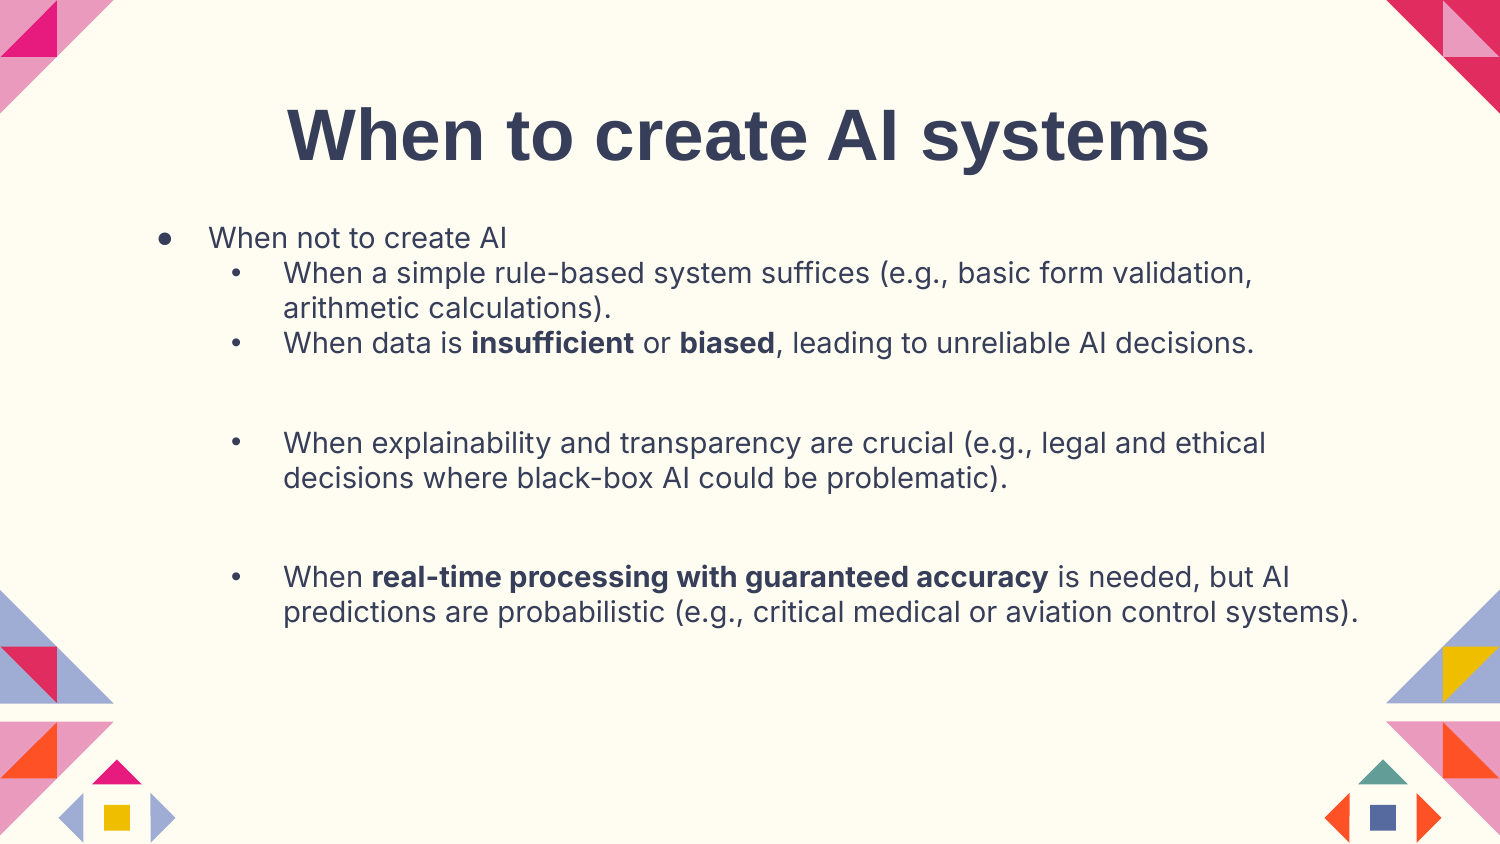

# When to create AI systems
When not to create AI
When a simple rule-based system suffices (e.g., basic form validation, arithmetic calculations).
When data is insufficient or biased, leading to unreliable AI decisions.

When explainability and transparency are crucial (e.g., legal and ethical decisions where black-box AI could be problematic).

When real-time processing with guaranteed accuracy is needed, but AI predictions are probabilistic (e.g., critical medical or aviation control systems).